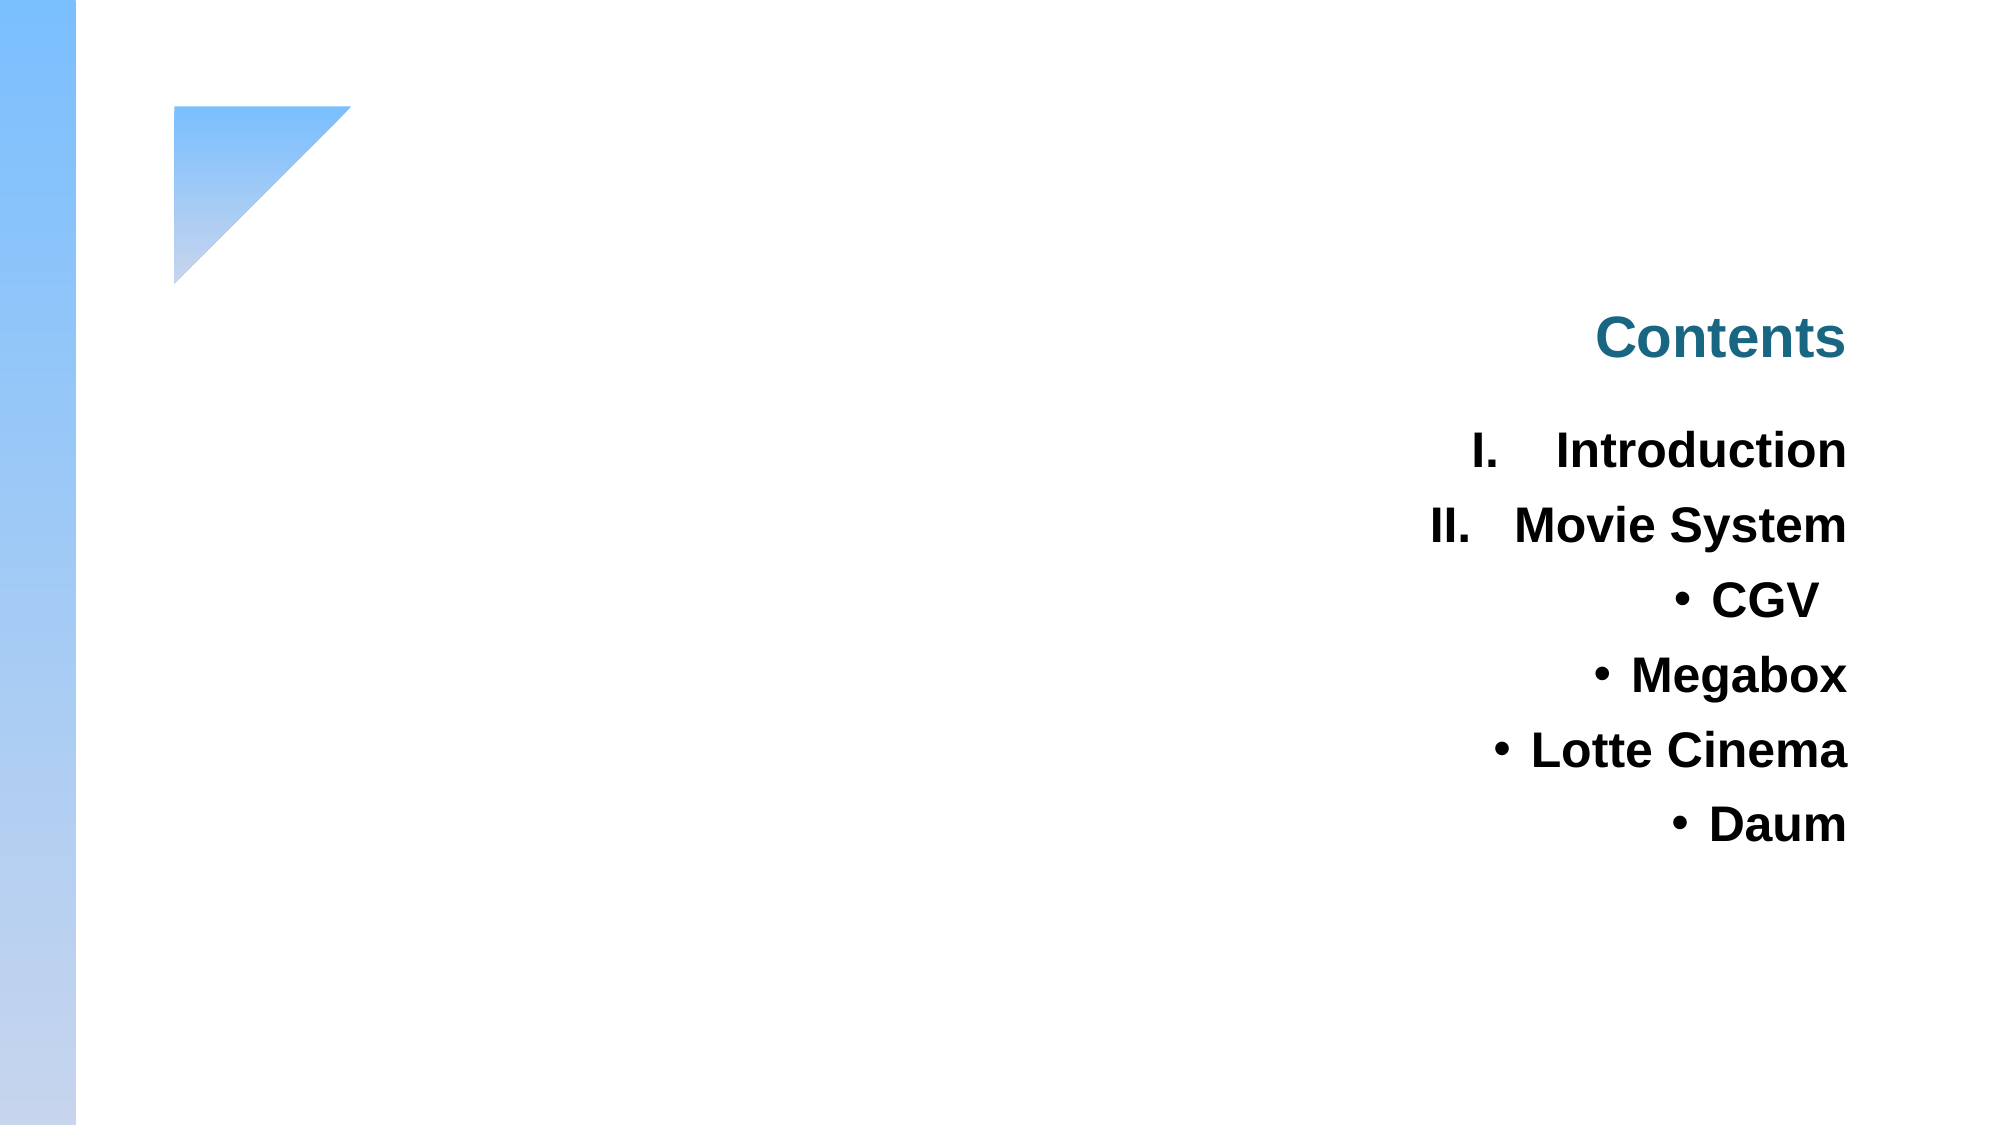

Contents
Introduction
Movie System
CGV
Megabox
Lotte Cinema
Daum